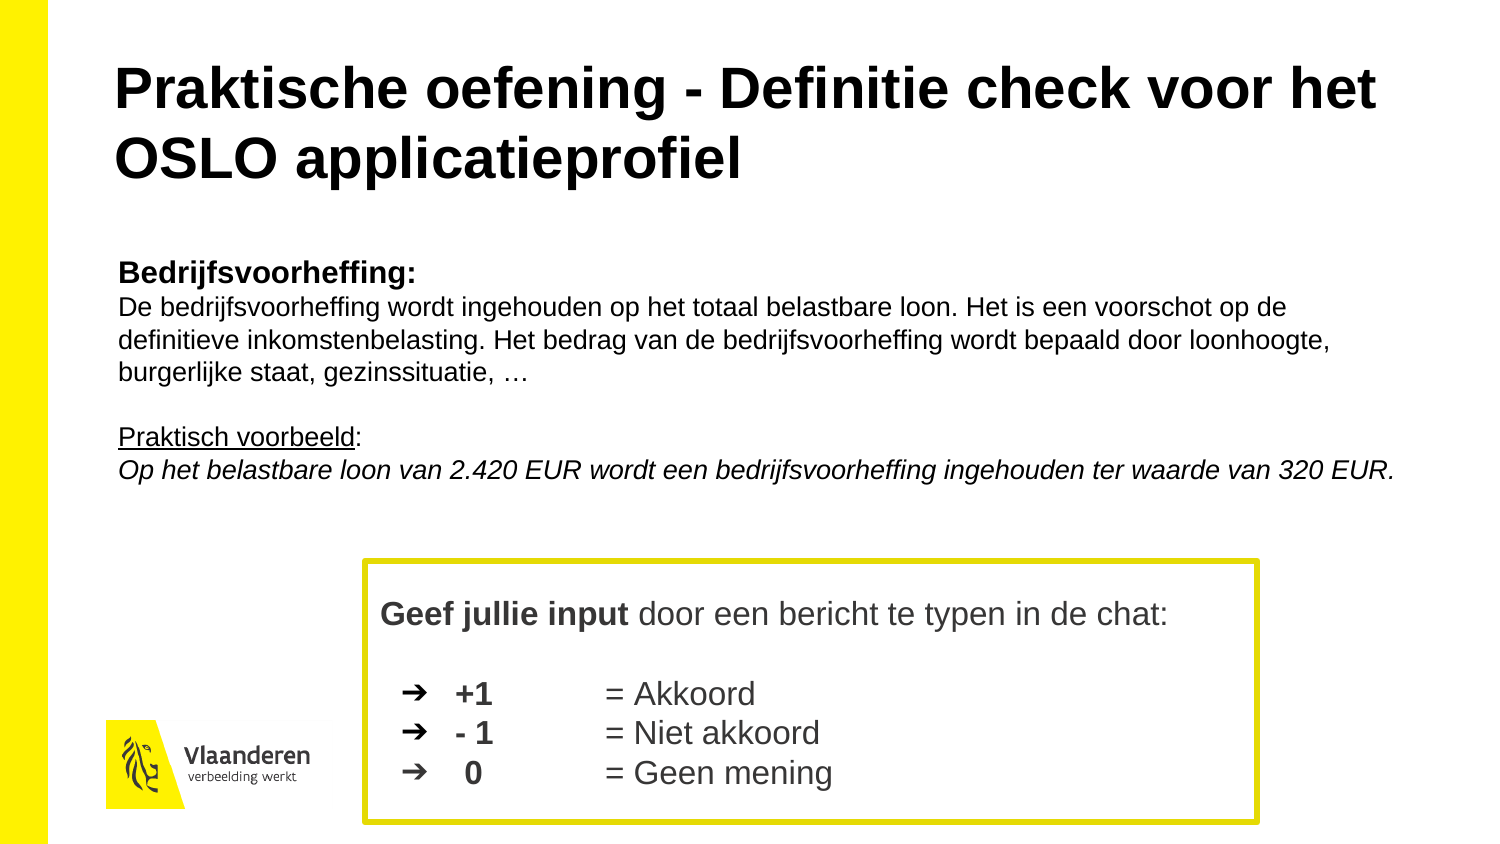

Praktische oefening - Definitie check voor het OSLO applicatieprofiel
Bedrijfsvoorheffing:
De bedrijfsvoorheffing wordt ingehouden op het totaal belastbare loon. Het is een voorschot op de definitieve inkomstenbelasting. Het bedrag van de bedrijfsvoorheffing wordt bepaald door loonhoogte, burgerlijke staat, gezinssituatie, …

Praktisch voorbeeld:
Op het belastbare loon van 2.420 EUR wordt een bedrijfsvoorheffing ingehouden ter waarde van 320 EUR.
Geef jullie input door een bericht te typen in de chat:

+1 	= Akkoord
- 1	= Niet akkoord
 0 	= Geen mening